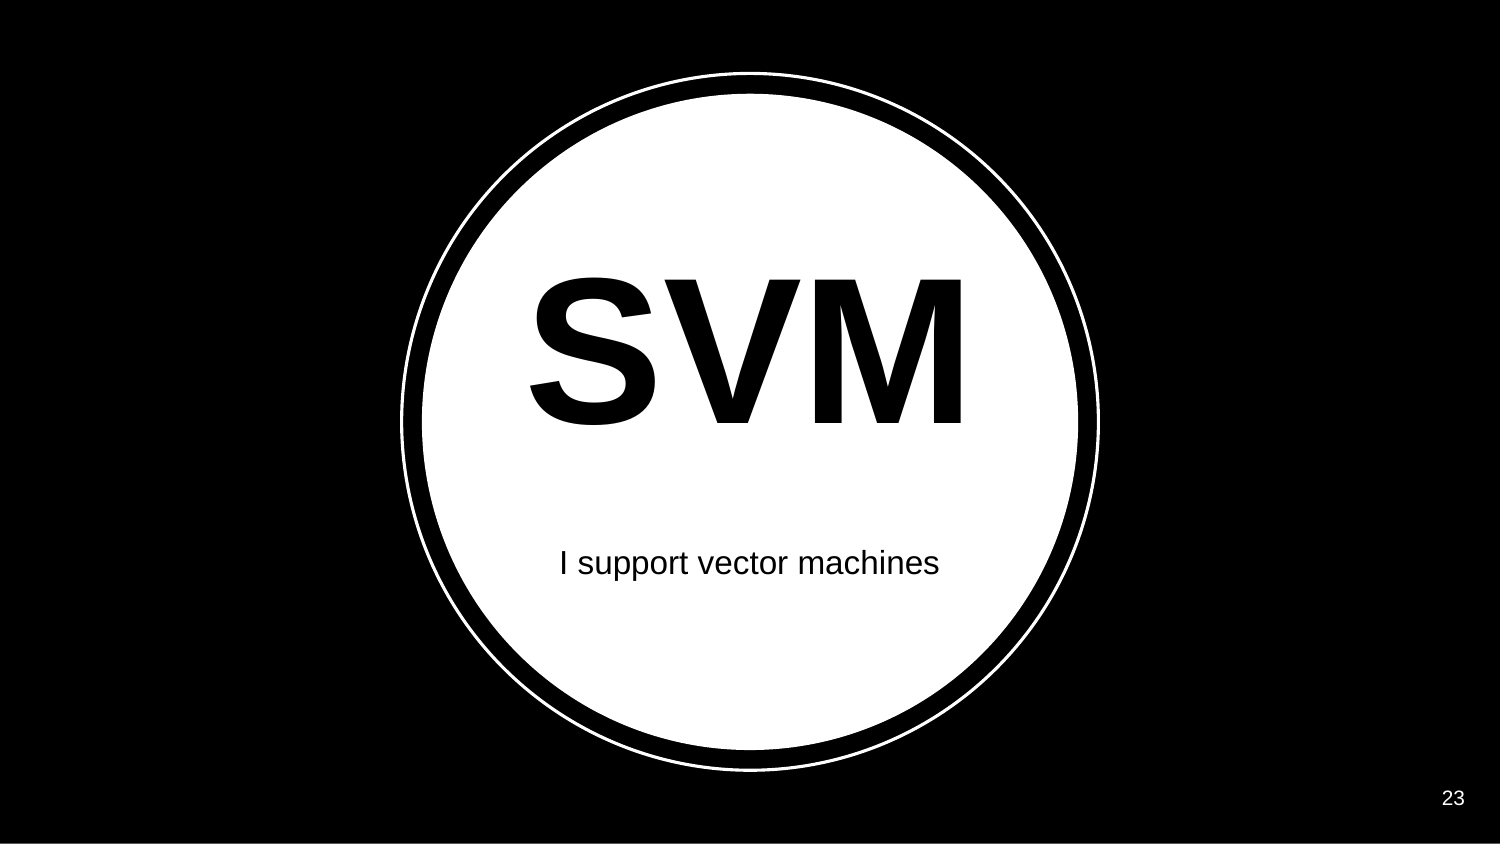

# SVM

I support vector machines
23